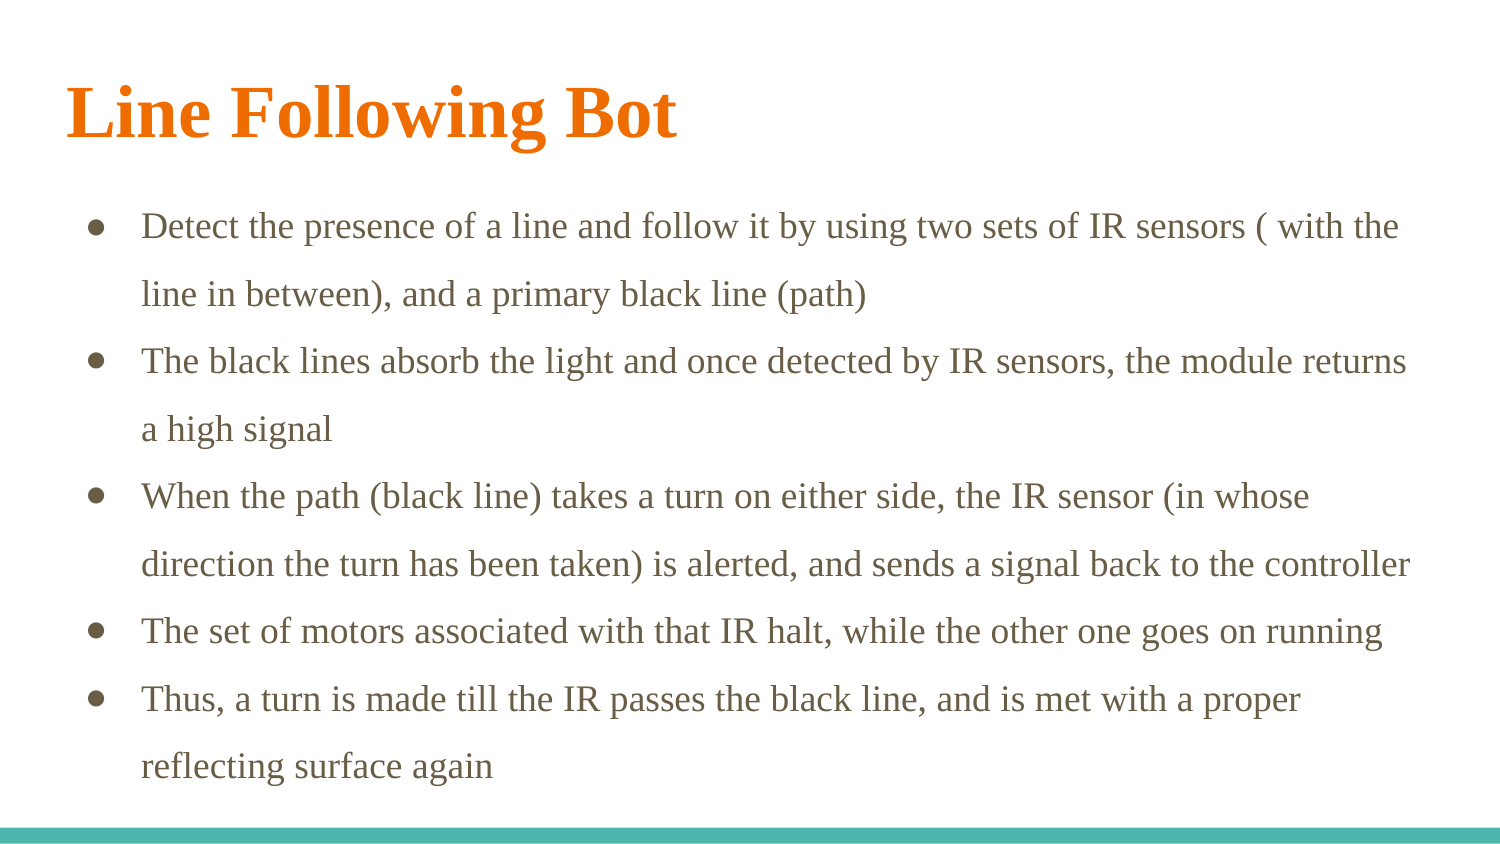

# Line Following Bot
Detect the presence of a line and follow it by using two sets of IR sensors ( with the line in between), and a primary black line (path)
The black lines absorb the light and once detected by IR sensors, the module returns a high signal
When the path (black line) takes a turn on either side, the IR sensor (in whose direction the turn has been taken) is alerted, and sends a signal back to the controller
The set of motors associated with that IR halt, while the other one goes on running
Thus, a turn is made till the IR passes the black line, and is met with a proper reflecting surface again